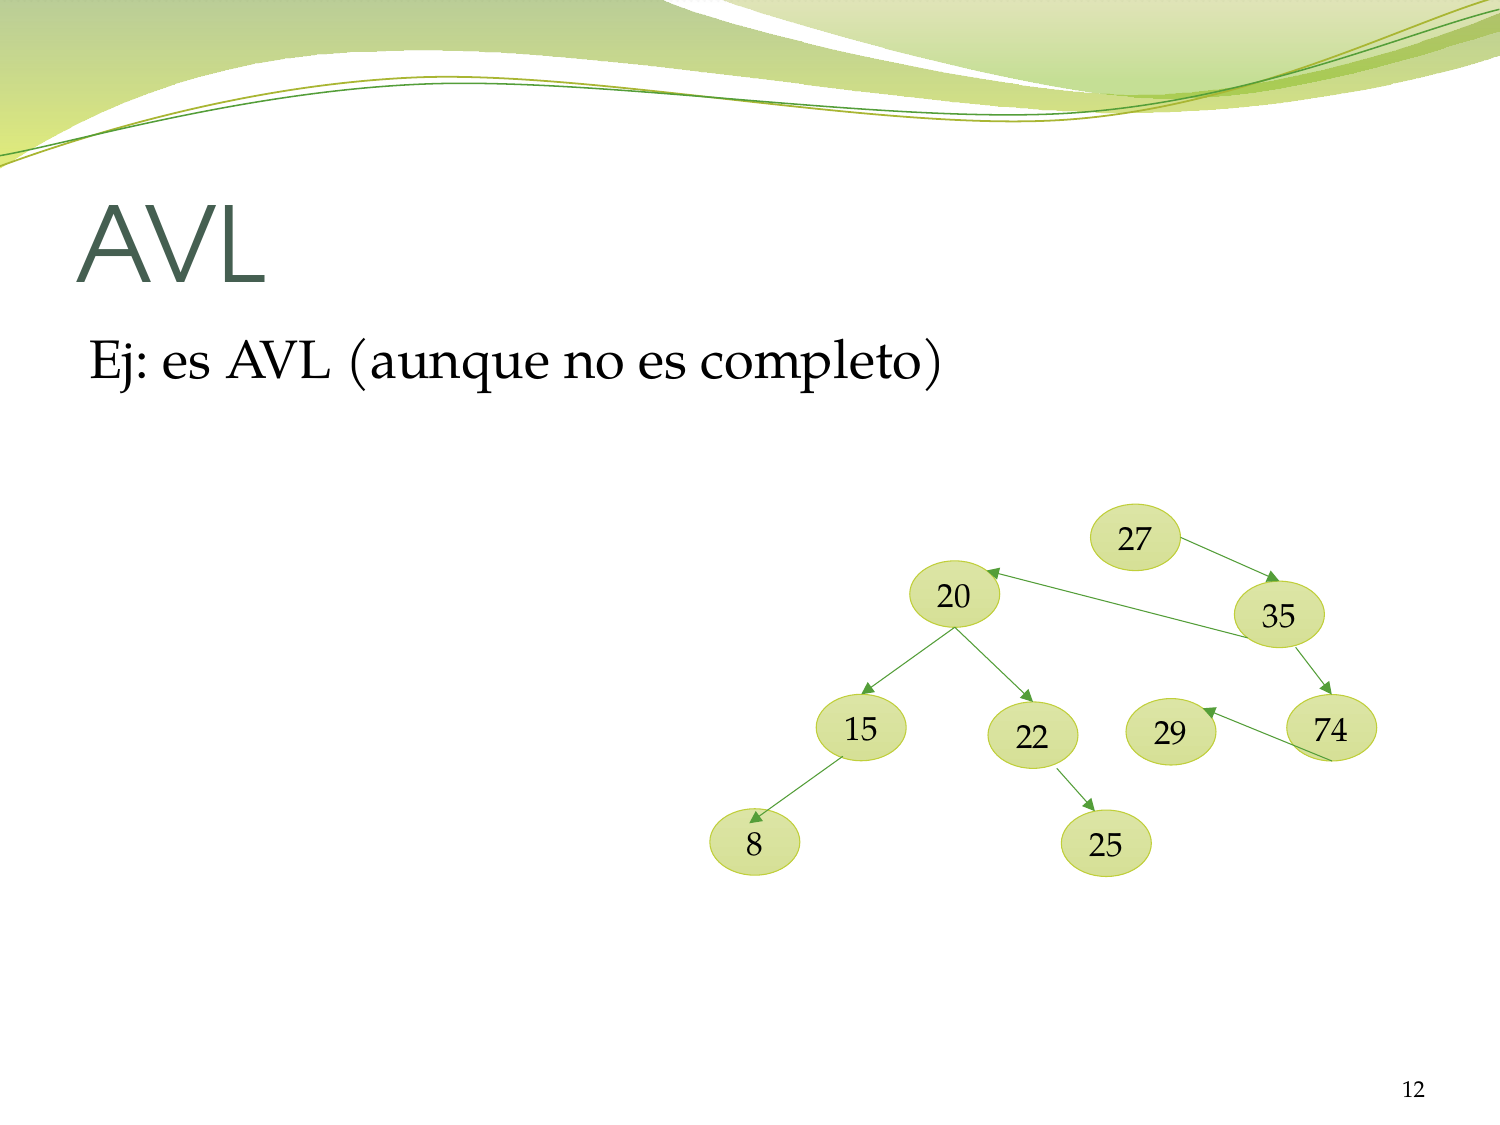

# AVL
Ej: es AVL (aunque no es completo)

27
20
35
15
74
29
22
8
25
12